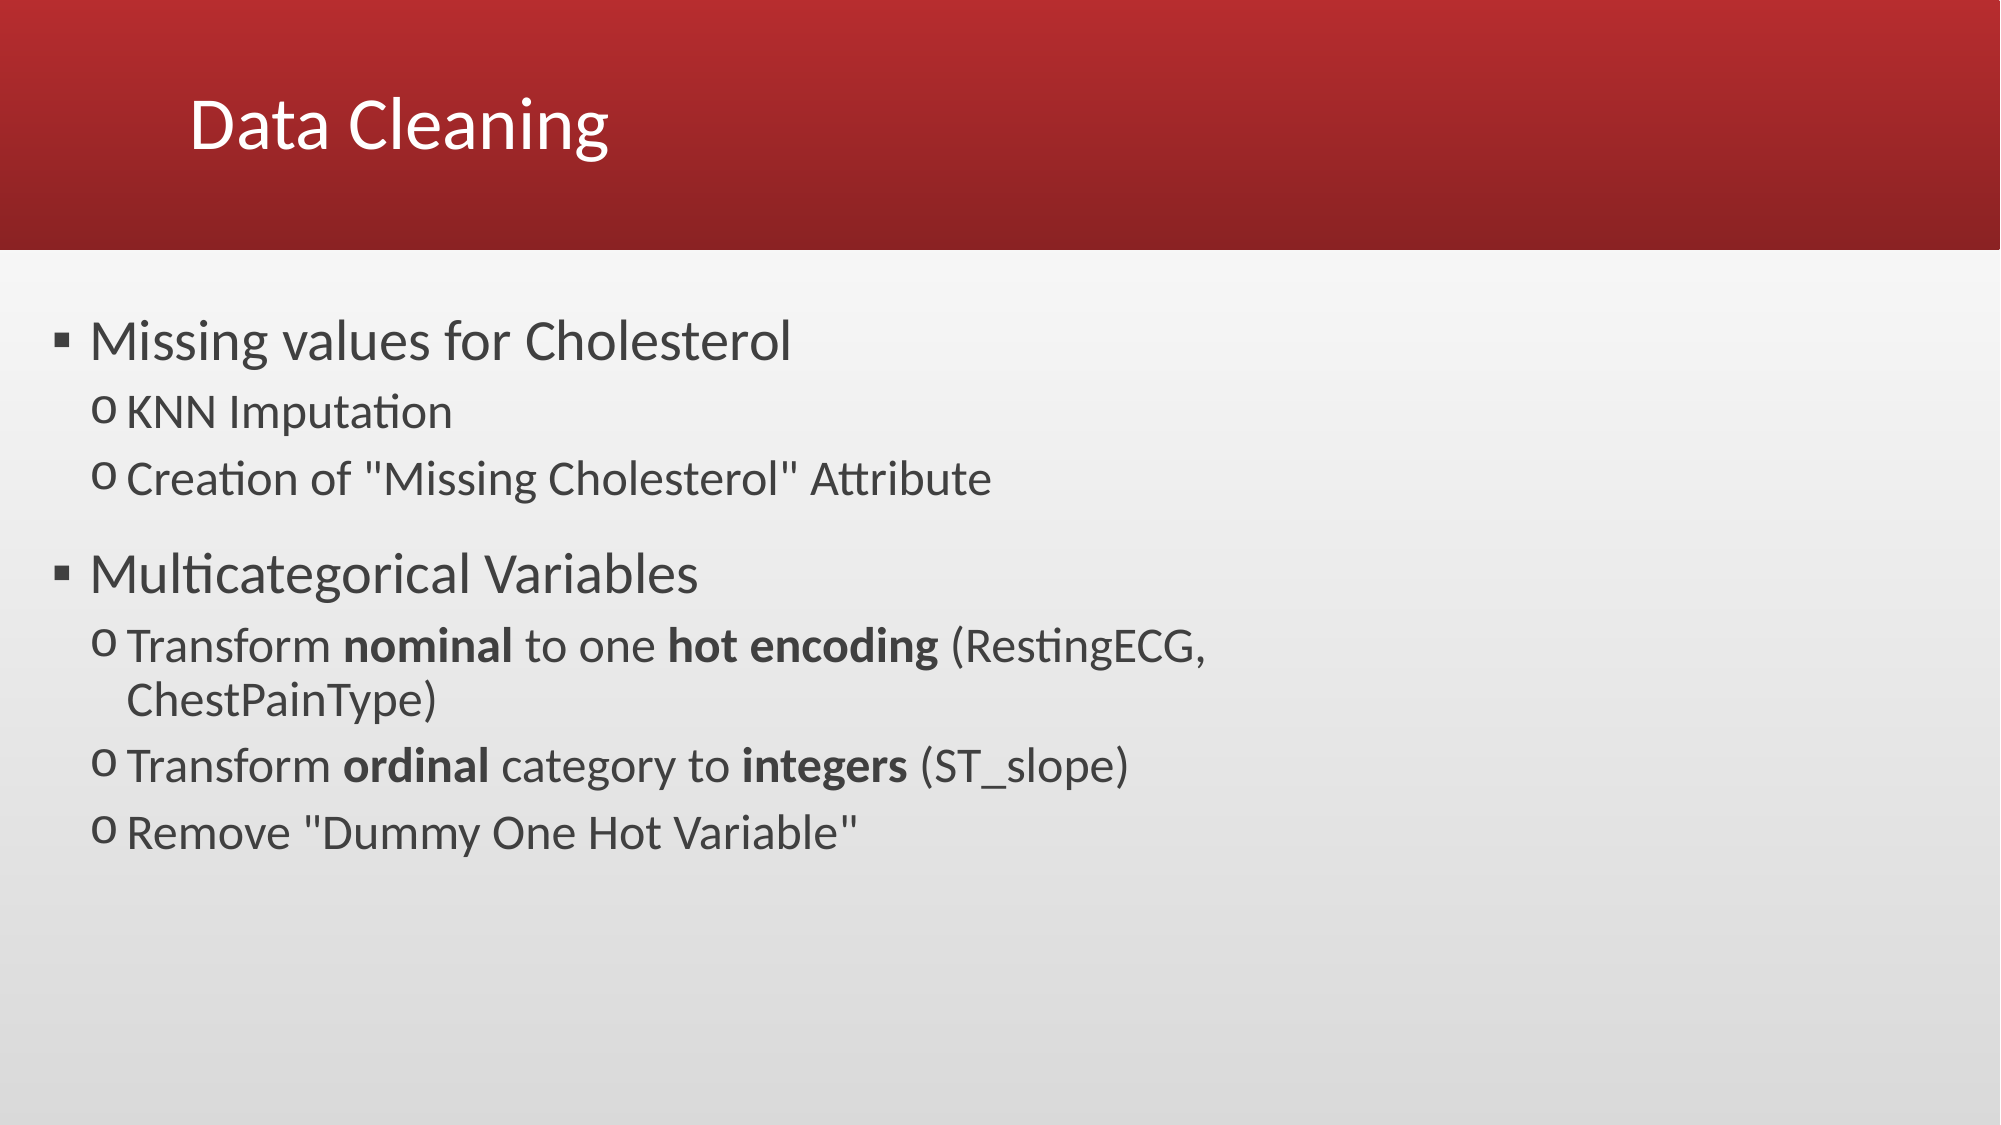

# Data Cleaning
Missing values for Cholesterol
KNN Imputation
Creation of "Missing Cholesterol" Attribute
Multicategorical Variables
Transform nominal to one hot encoding (RestingECG, ChestPainType)
Transform ordinal category to integers (ST_slope)
Remove "Dummy One Hot Variable"